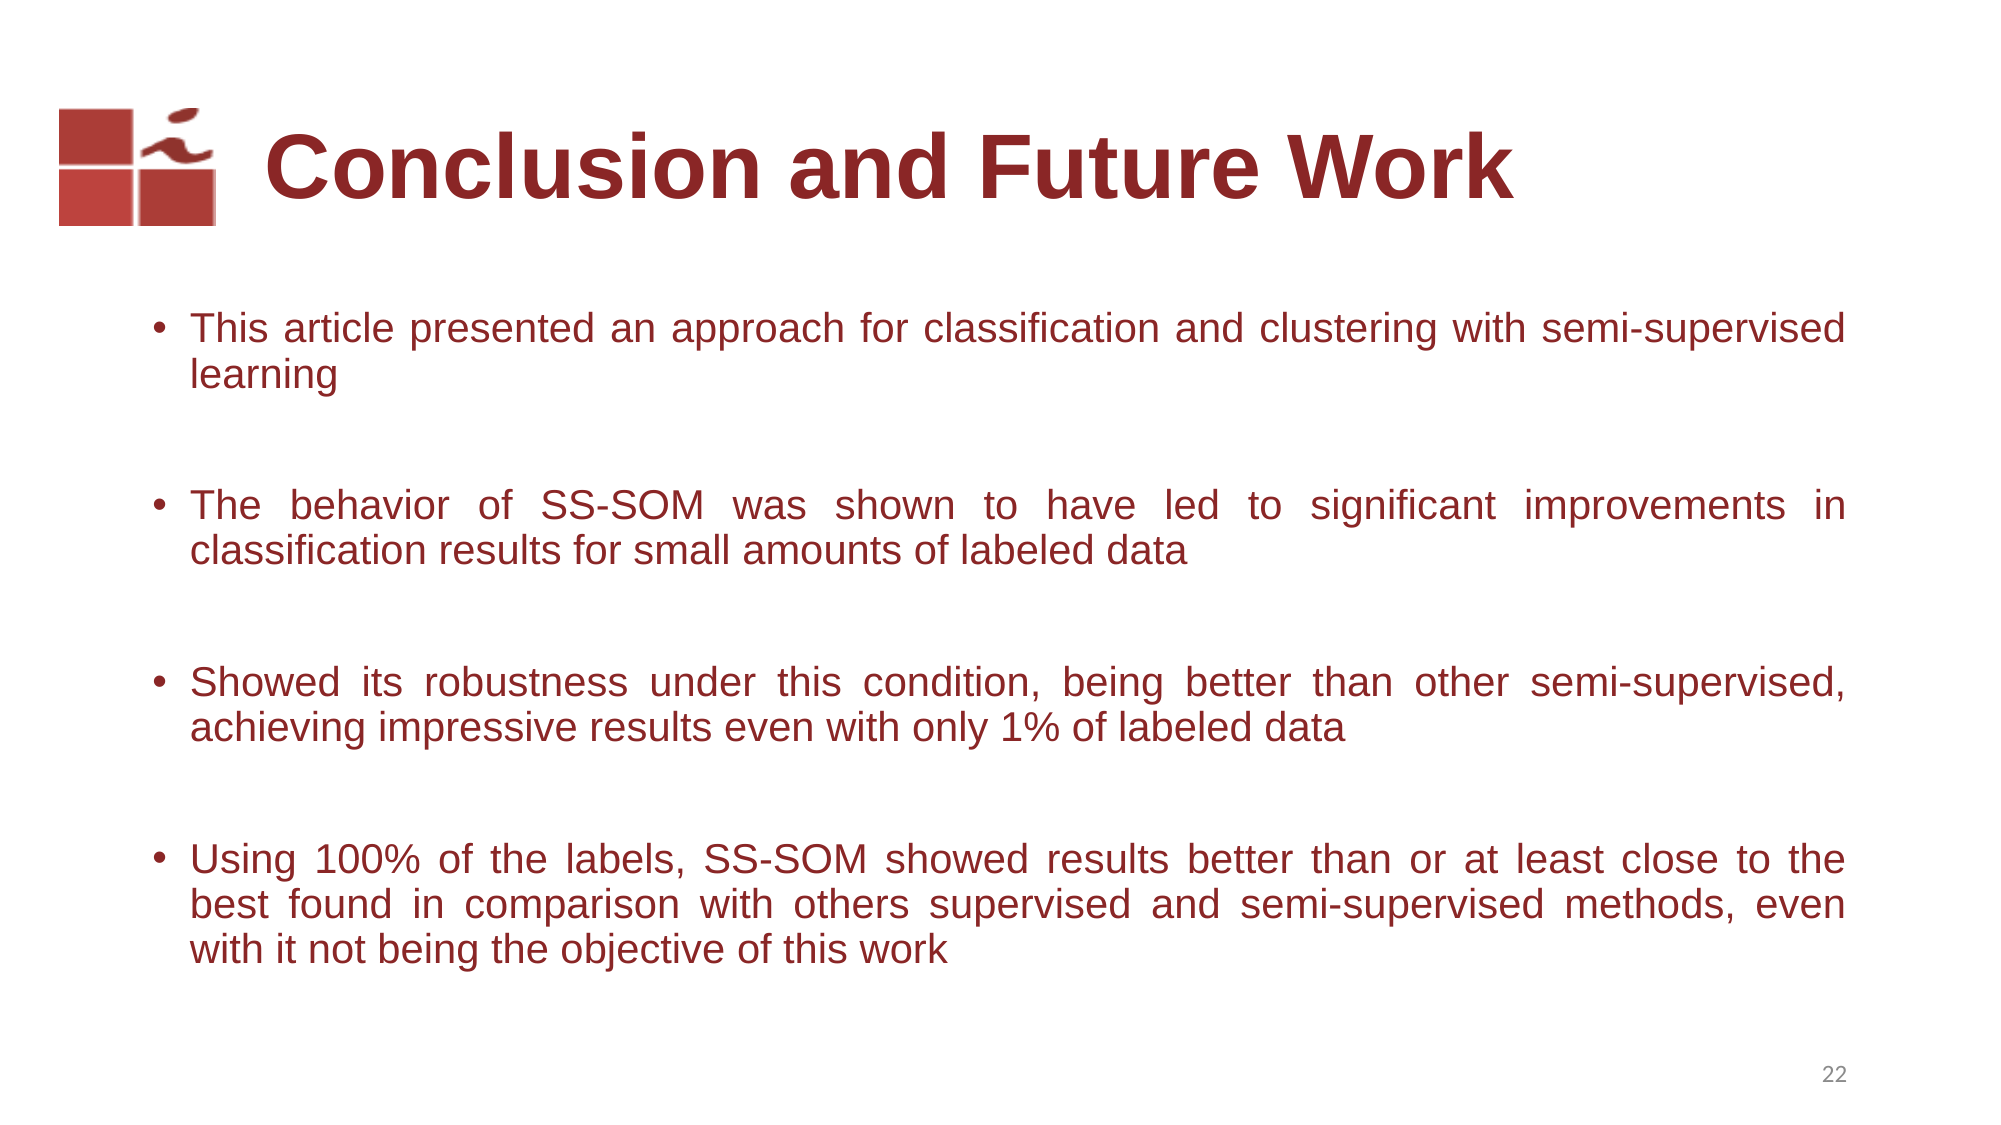

# Conclusion and Future Work
This article presented an approach for classiﬁcation and clustering with semi-supervised learning

The behavior of SS-SOM was shown to have led to signiﬁcant improvements in classiﬁcation results for small amounts of labeled data

Showed its robustness under this condition, being better than other semi-supervised, achieving impressive results even with only 1% of labeled data

Using 100% of the labels, SS-SOM showed results better than or at least close to the best found in comparison with others supervised and semi-supervised methods, even with it not being the objective of this work
22